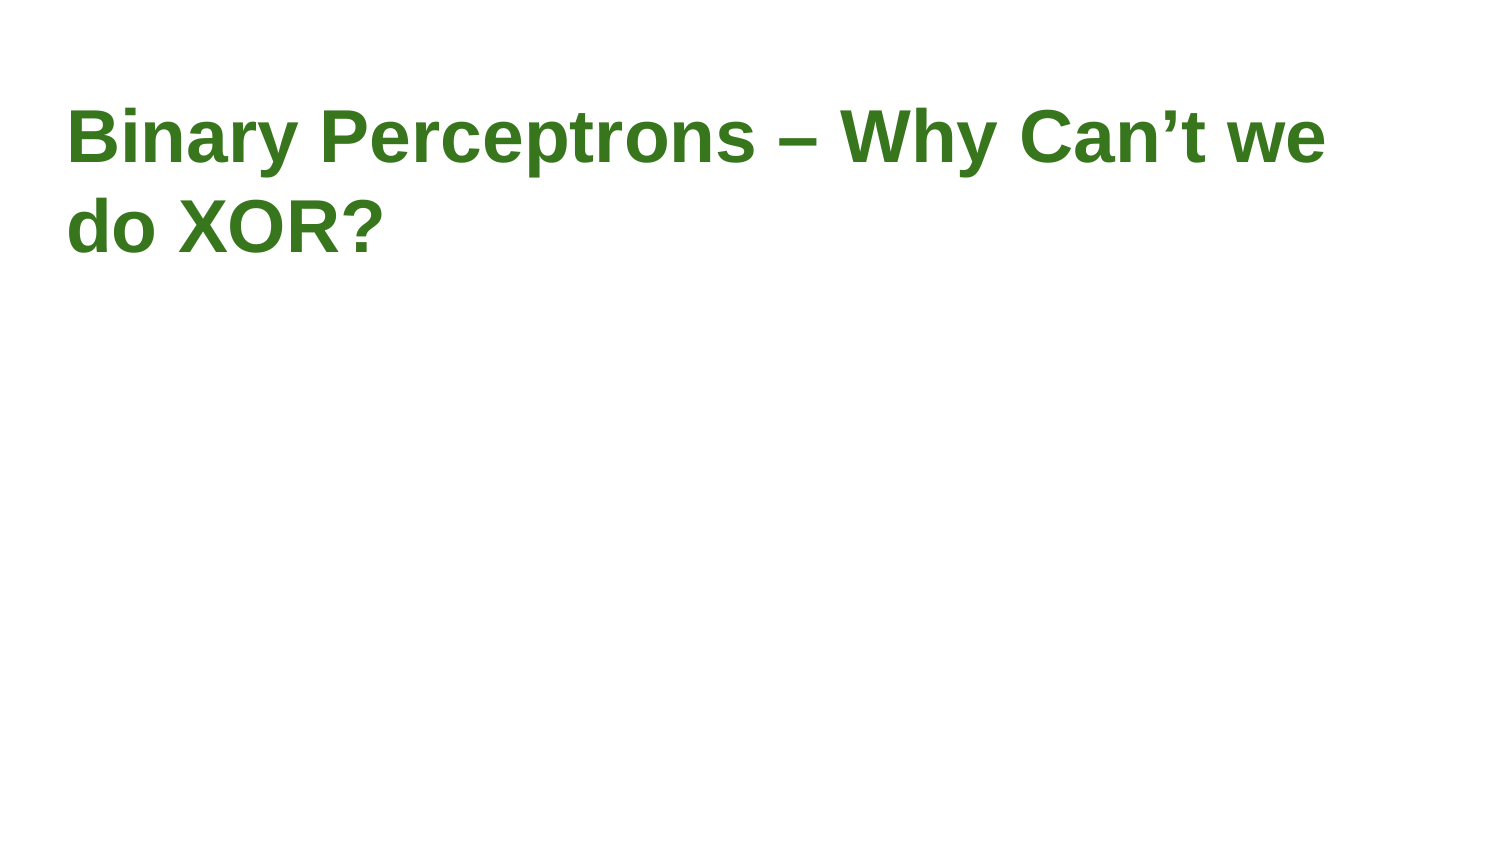

# Binary Perceptrons – Why Can’t we do XOR?